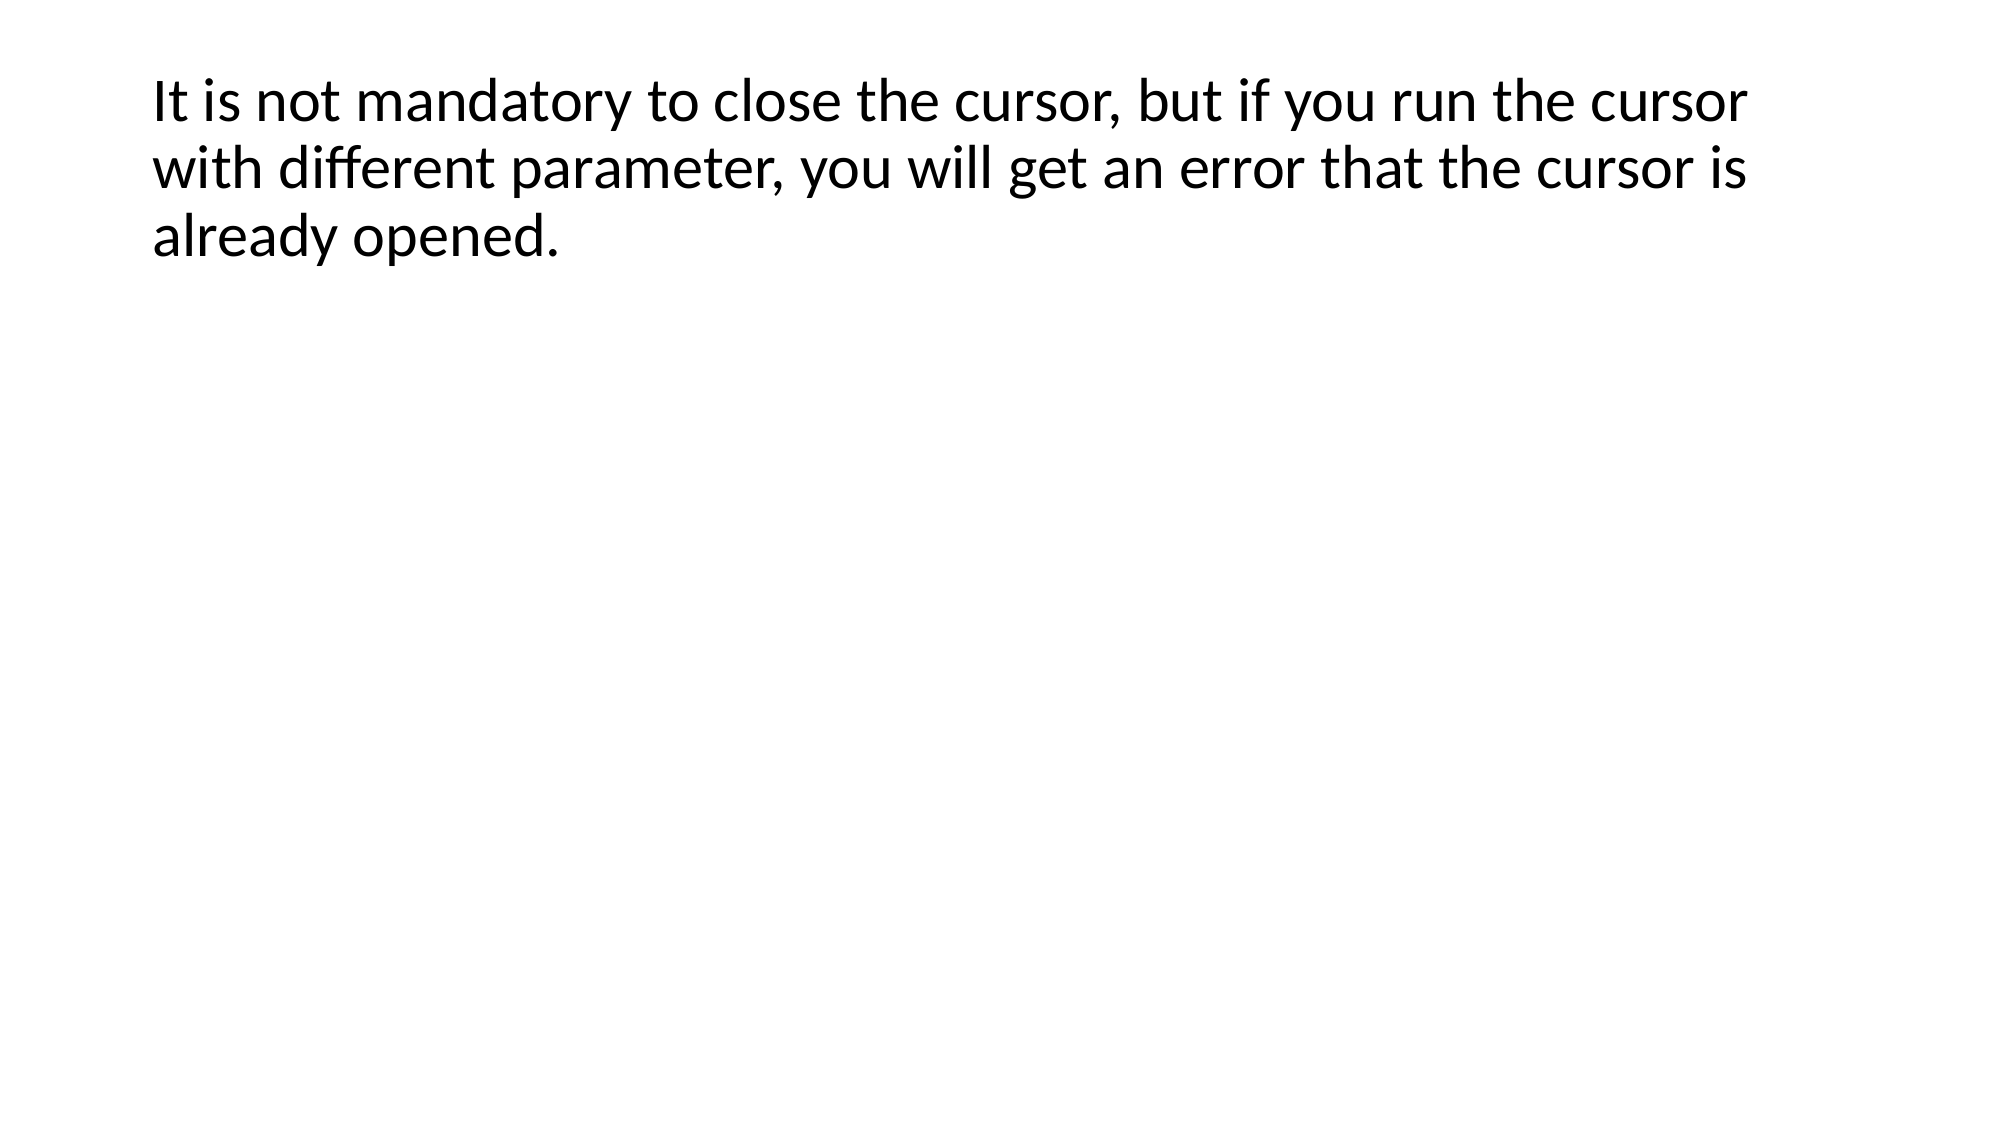

# It is not mandatory to close the cursor, but if you run the cursor with different parameter, you will get an error that the cursor is already opened.